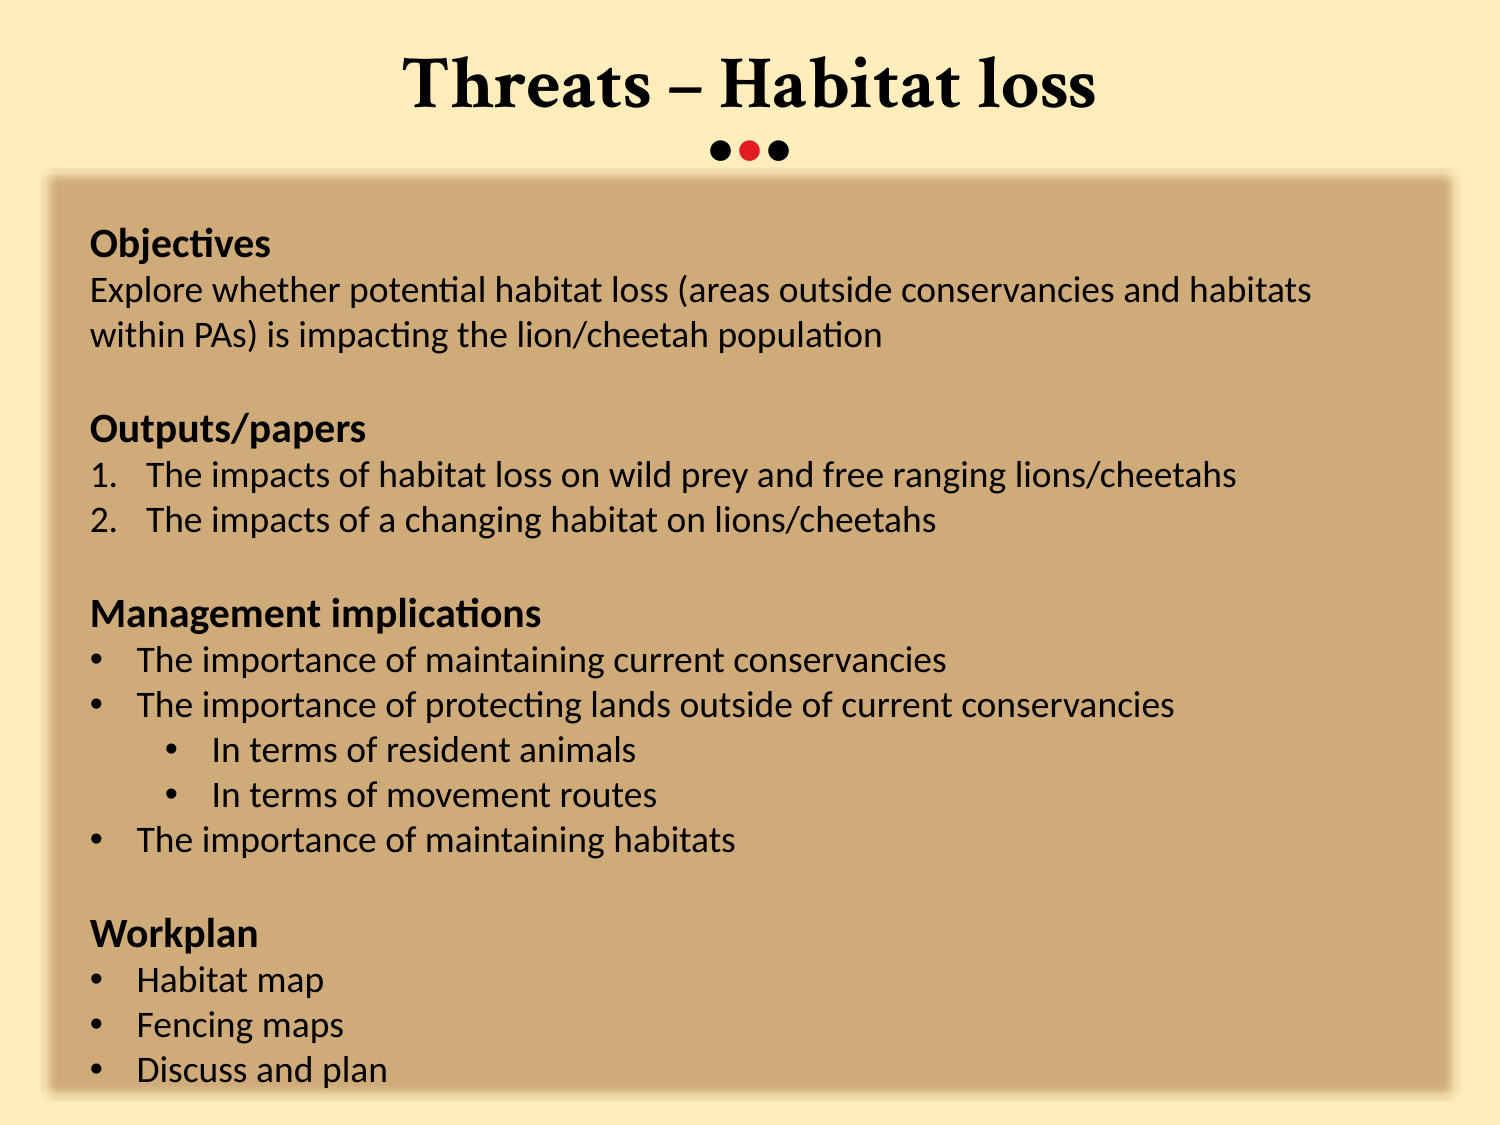

Threats – Habitat loss
•••

Objectives
Explore whether potential habitat loss (areas outside conservancies and habitats within PAs) is impacting the lion/cheetah population

Outputs/papers
The impacts of habitat loss on wild prey and free ranging lions/cheetahs
The impacts of a changing habitat on lions/cheetahs

Management implications
The importance of maintaining current conservancies
The importance of protecting lands outside of current conservancies
In terms of resident animals
In terms of movement routes
The importance of maintaining habitats

Workplan
Habitat map
Fencing maps
Discuss and plan